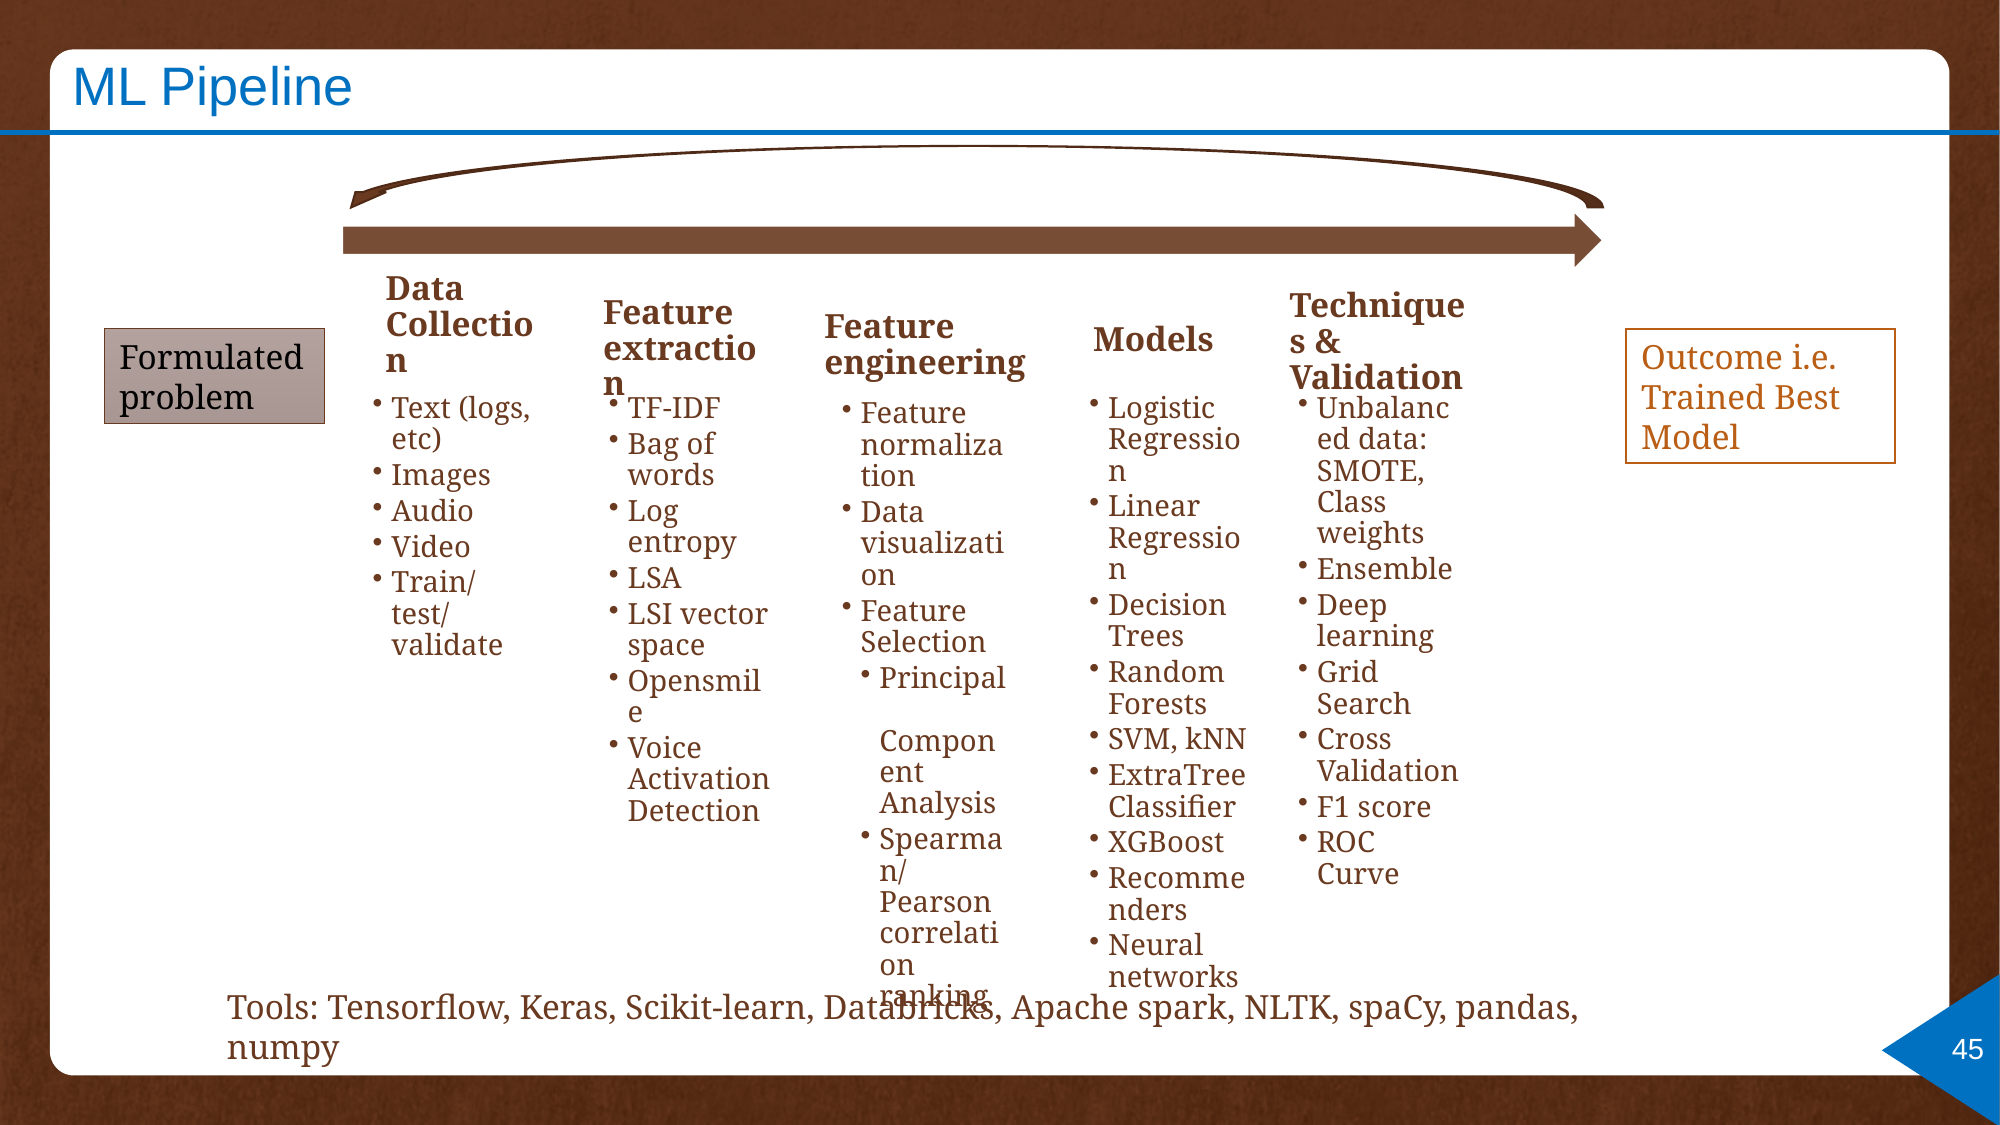

# ML Pipeline

Unbalanced data: SMOTE, Class weights
Ensemble
Deep learning
Grid Search
Cross Validation
F1 score
ROC Curve
Techniques & Validation
Logistic Regression
Linear Regression
Decision Trees
Random Forests
SVM, kNN
ExtraTreeClassifier
XGBoost
Recommenders
Neural networks
Models
Feature normalization
Data visualization
Feature Selection
Principal  Component Analysis
Spearman/ Pearson  correlation ranking
Feature engineering
TF-IDF
Bag of words
Log entropy
LSA
LSI vector space
Opensmile
Voice Activation Detection
Feature extraction
Text (logs, etc)
Images
Audio
Video
Train/test/validate
Data Collection
Formulated problem
Outcome i.e. Trained Best Model

Tools: Tensorflow, Keras, Scikit-learn, Databricks, Apache spark, NLTK, spaCy, pandas, numpy